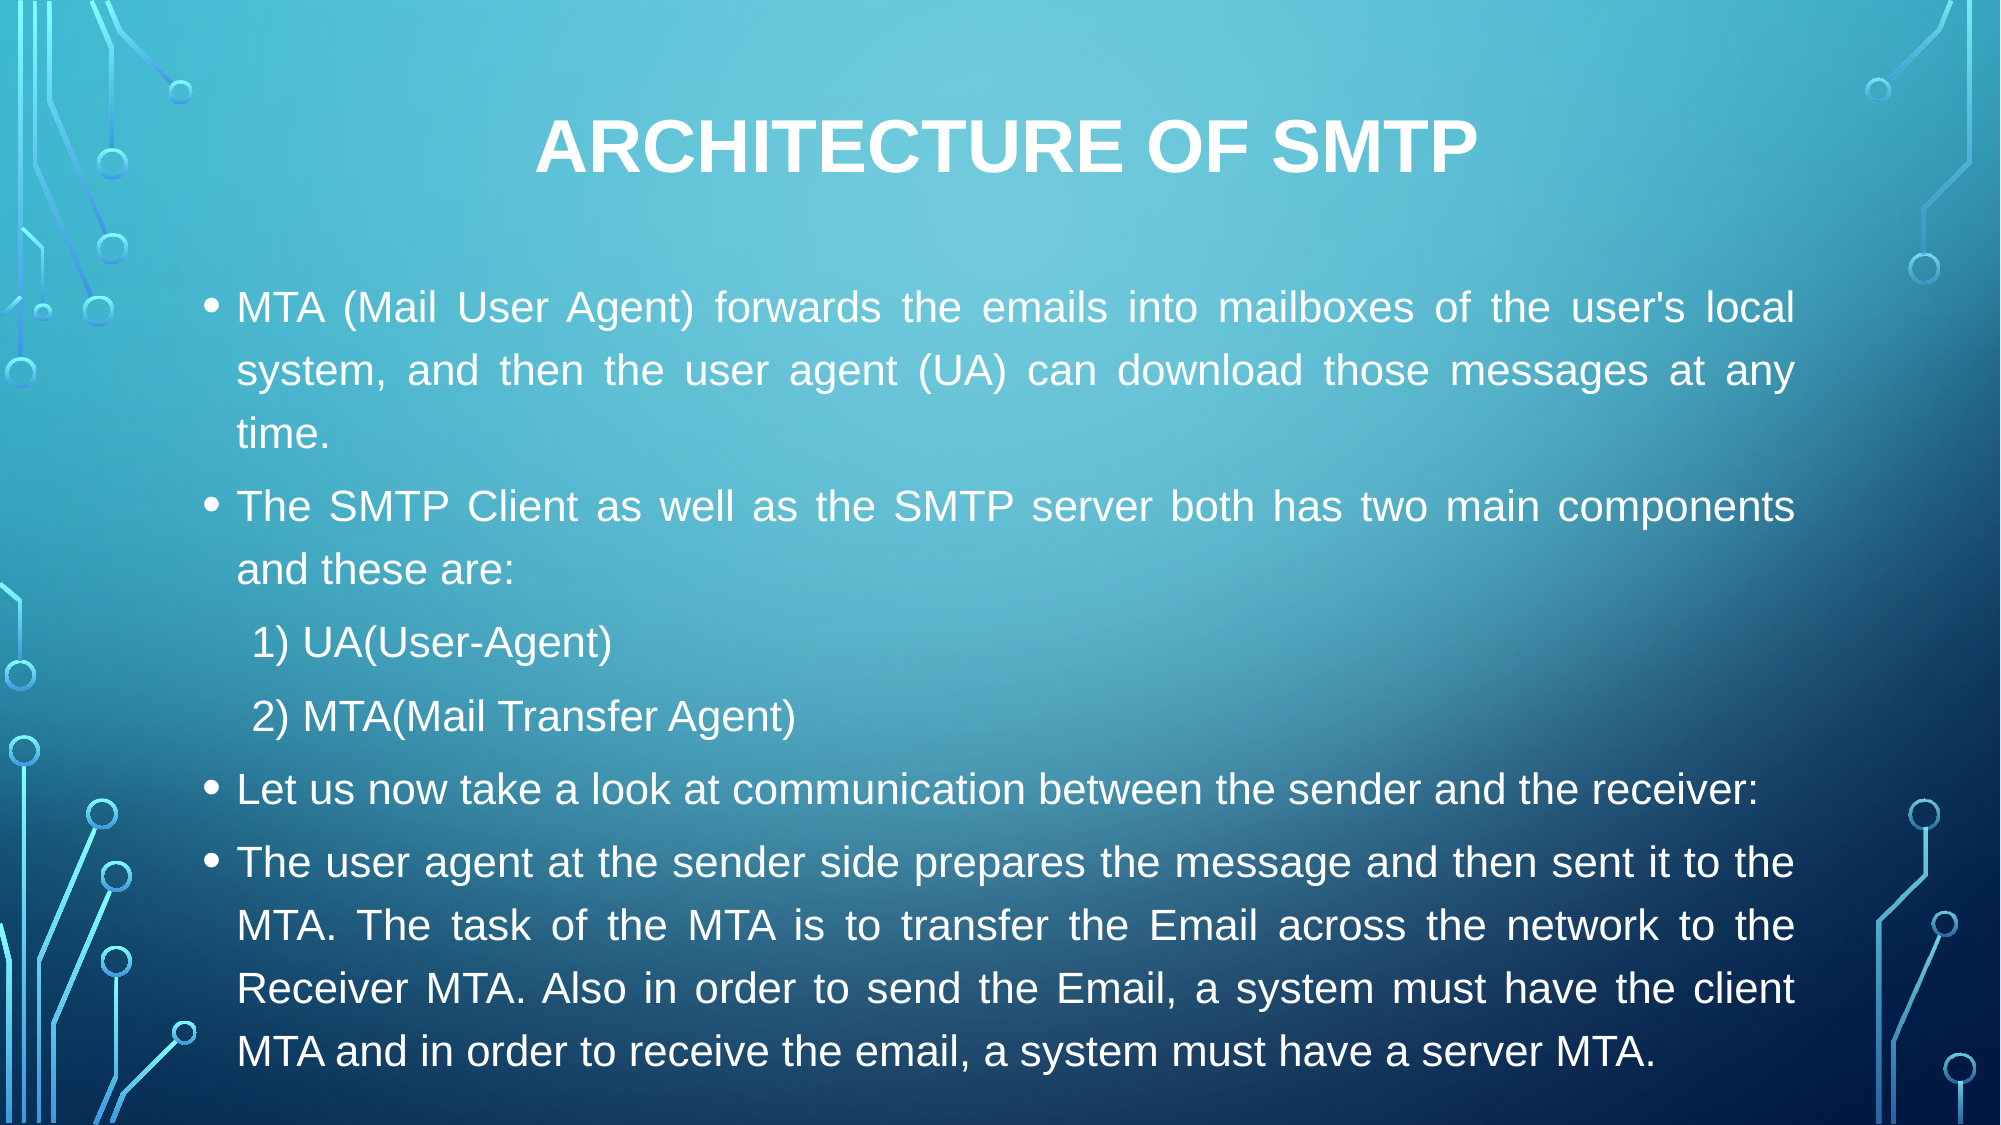

# Architecture of SMTP
MTA (Mail User Agent) forwards the emails into mailboxes of the user's local system, and then the user agent (UA) can download those messages at any time.
The SMTP Client as well as the SMTP server both has two main components and these are:
    1) UA(User-Agent)
    2) MTA(Mail Transfer Agent)
Let us now take a look at communication between the sender and the receiver:
The user agent at the sender side prepares the message and then sent it to the MTA. The task of the MTA is to transfer the Email across the network to the Receiver MTA. Also in order to send the Email, a system must have the client MTA and in order to receive the email, a system must have a server MTA.